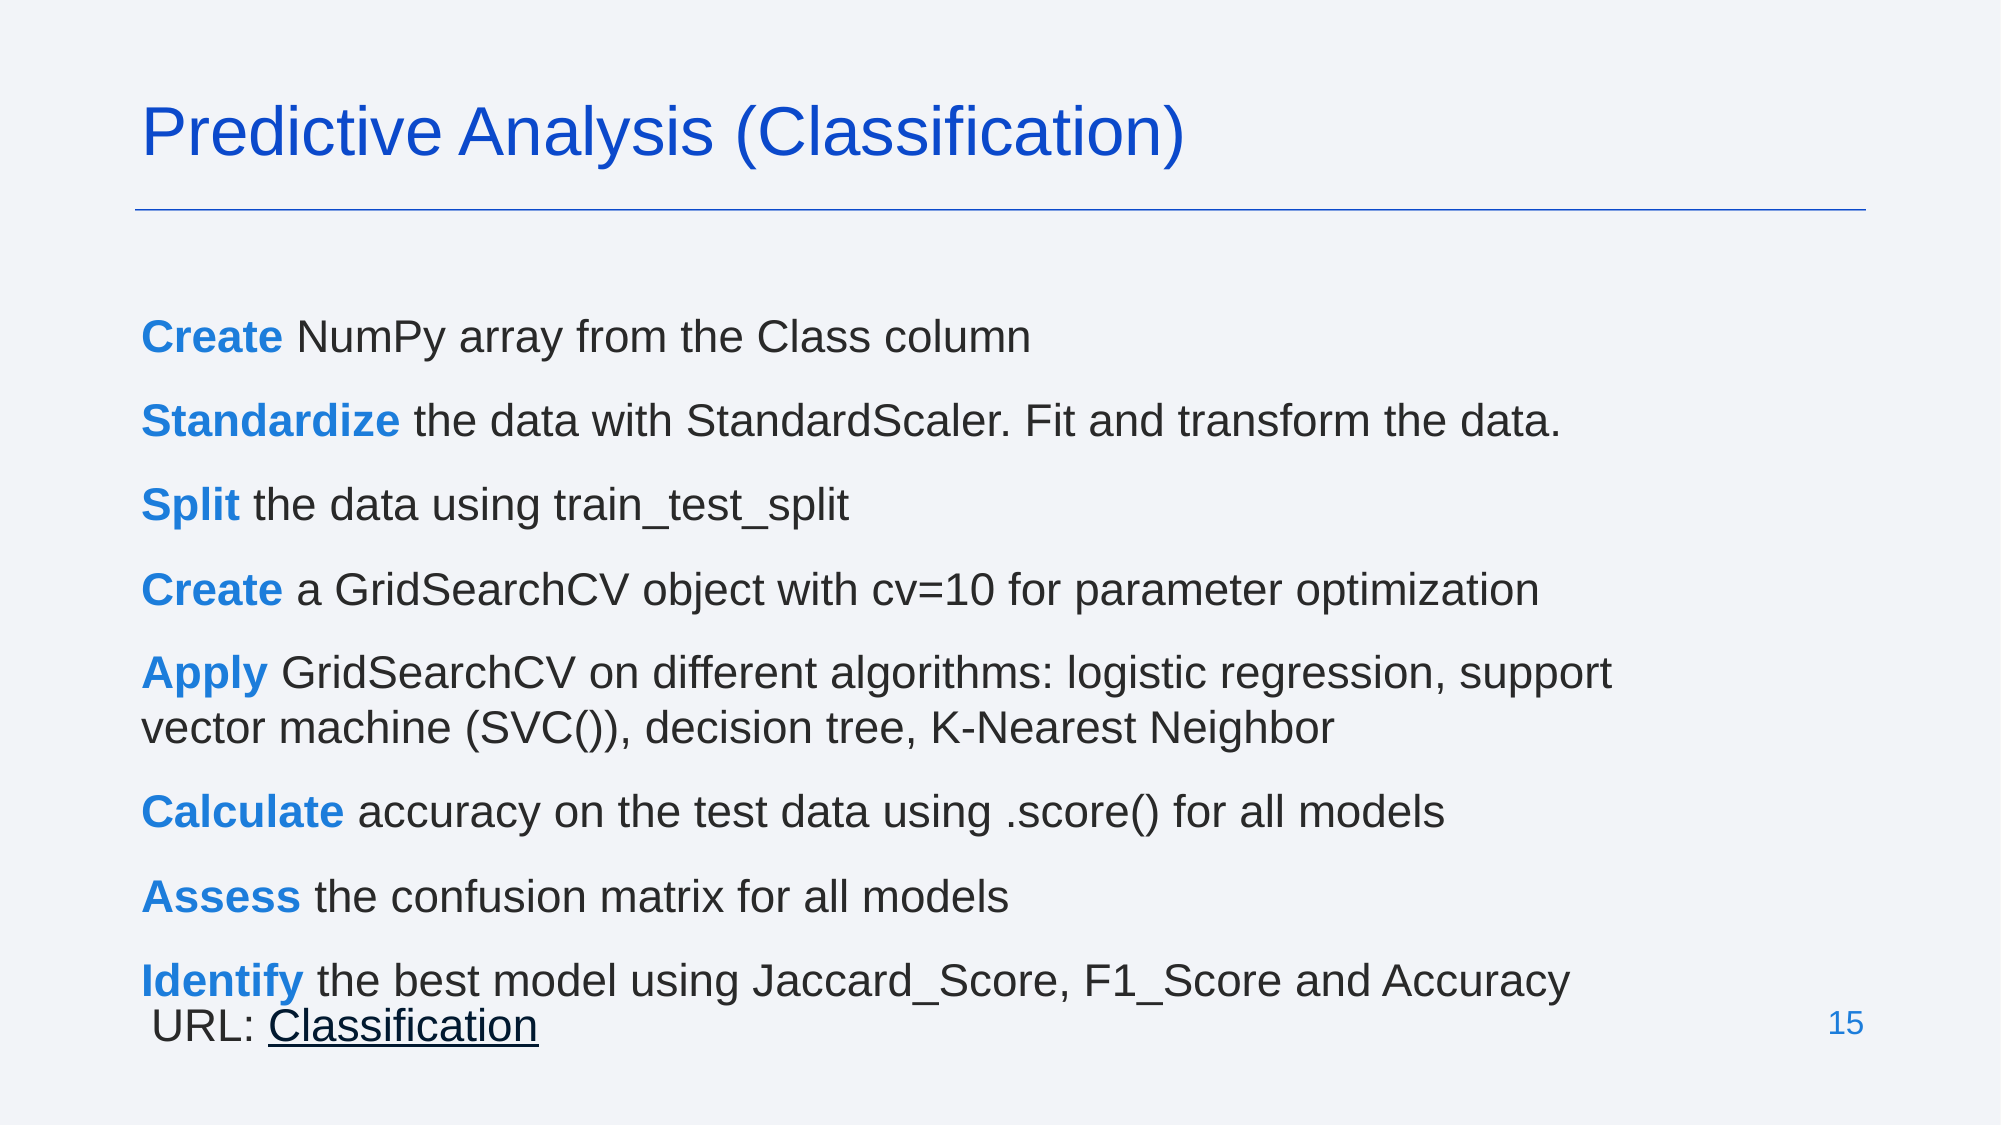

Predictive Analysis (Classification)
Create NumPy array from the Class column
Standardize the data with StandardScaler. Fit and transform the data.
Split the data using train_test_split
Create a GridSearchCV object with cv=10 for parameter optimization
Apply GridSearchCV on different algorithms: logistic regression, support vector machine (SVC()), decision tree, K-Nearest Neighbor
Calculate accuracy on the test data using .score() for all models
Assess the confusion matrix for all models
Identify the best model using Jaccard_Score, F1_Score and Accuracy
URL: Classification
15